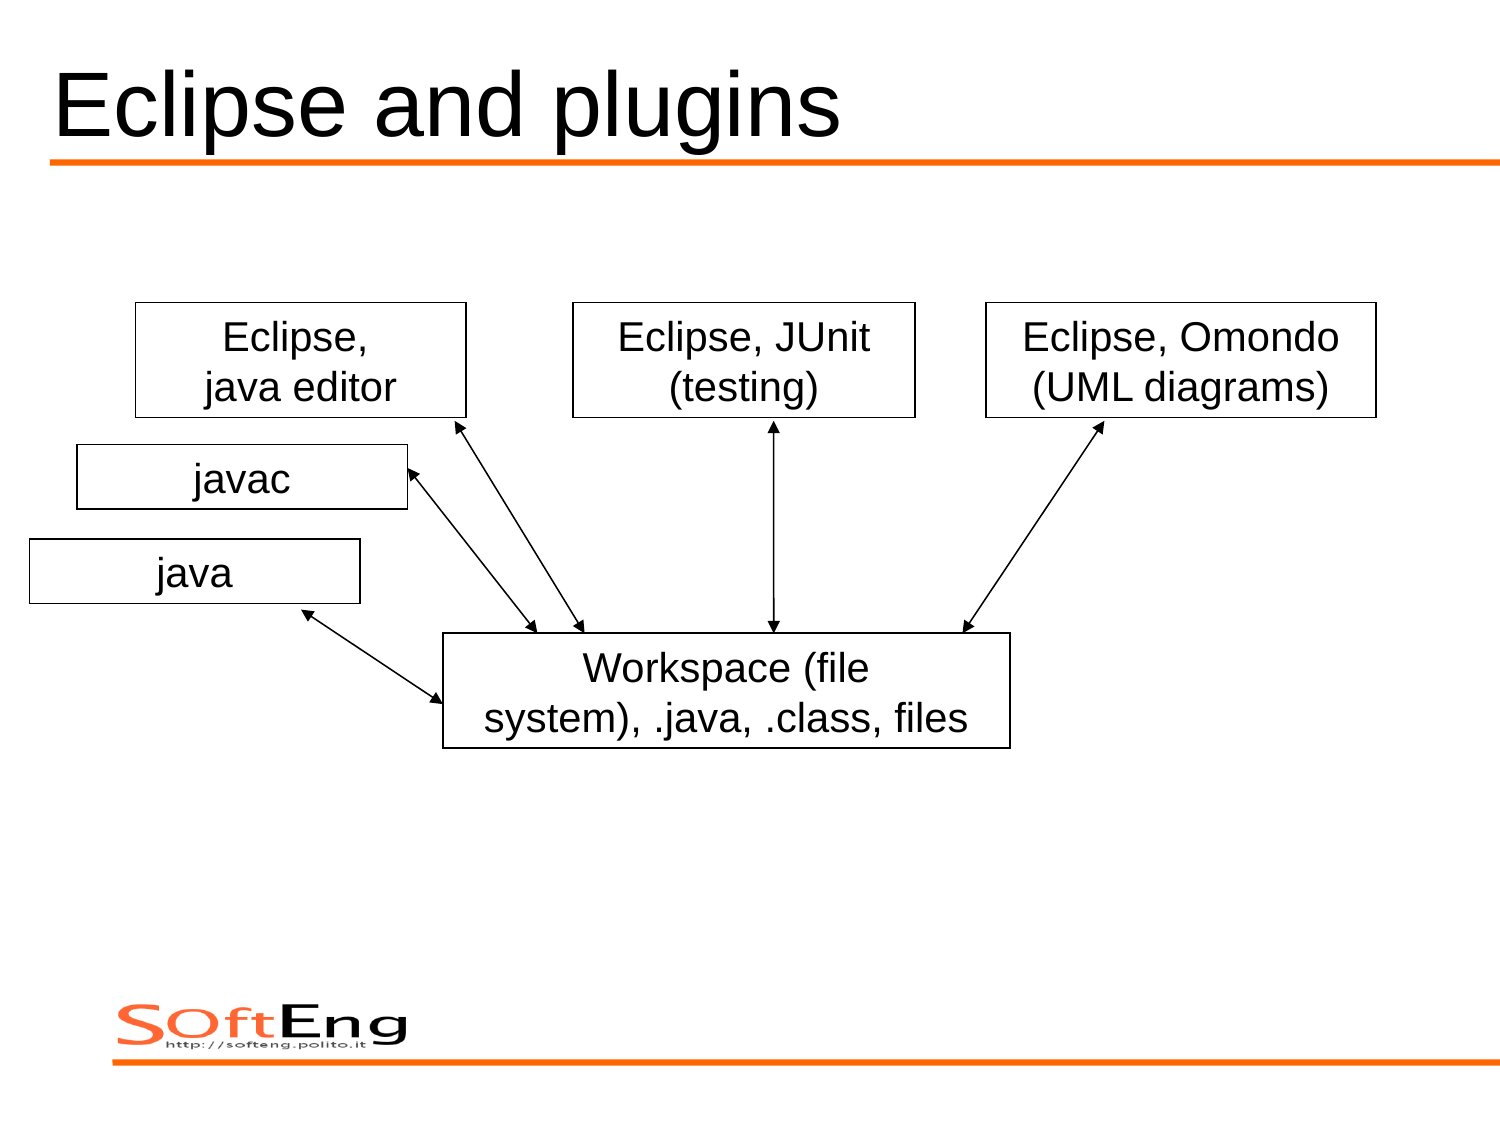

# Eclipse and plugins
Eclipse,
java editor
Eclipse, JUnit (testing)
Eclipse, Omondo (UML diagrams)

 javac

java

Workspace (file system), .java, .class, files